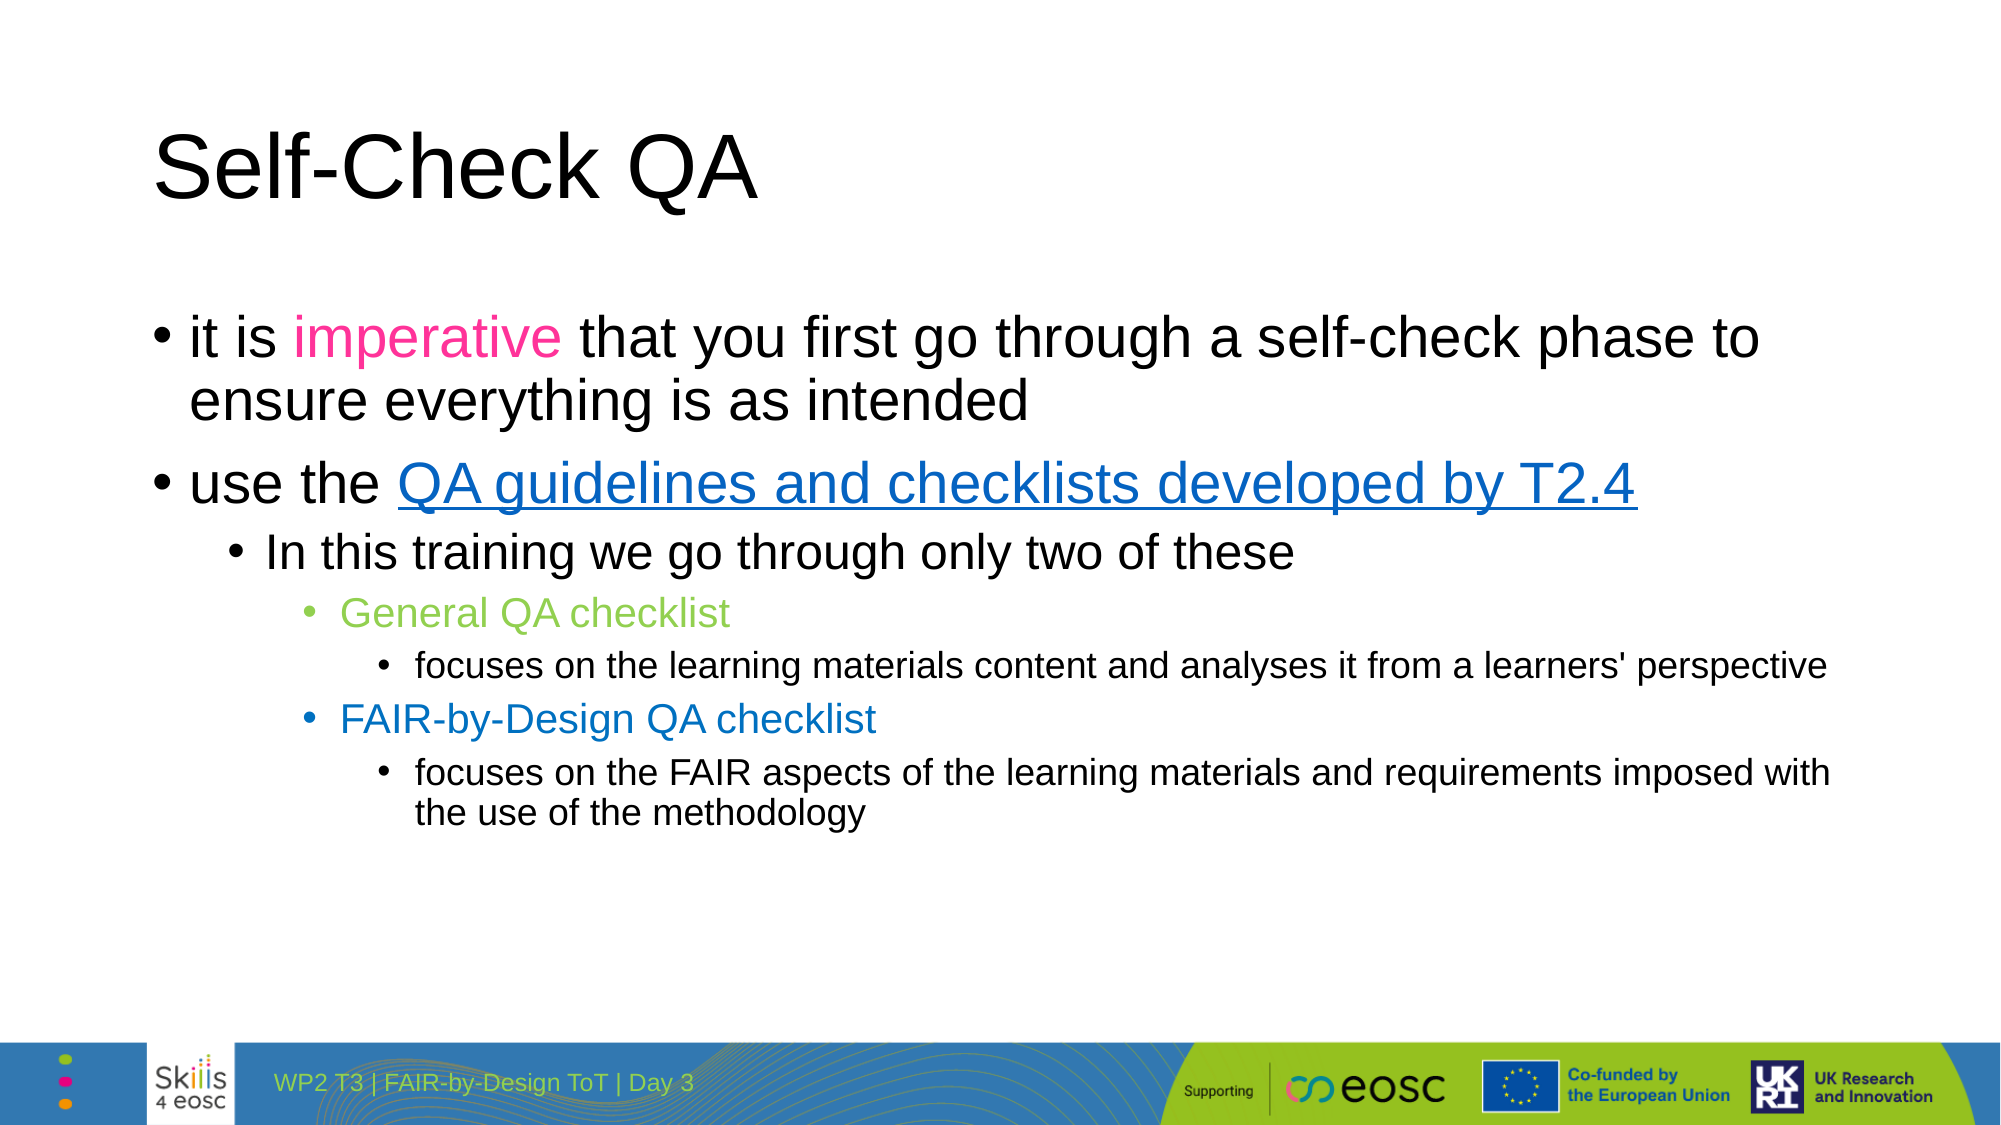

# Self-Check QA
it is imperative that you first go through a self-check phase to ensure everything is as intended
use the QA guidelines and checklists developed by T2.4
In this training we go through only two of these
General QA checklist
focuses on the learning materials content and analyses it from a learners' perspective
FAIR-by-Design QA checklist
focuses on the FAIR aspects of the learning materials and requirements imposed with the use of the methodology

WP2 T3 | FAIR-by-Design ToT | Day 3